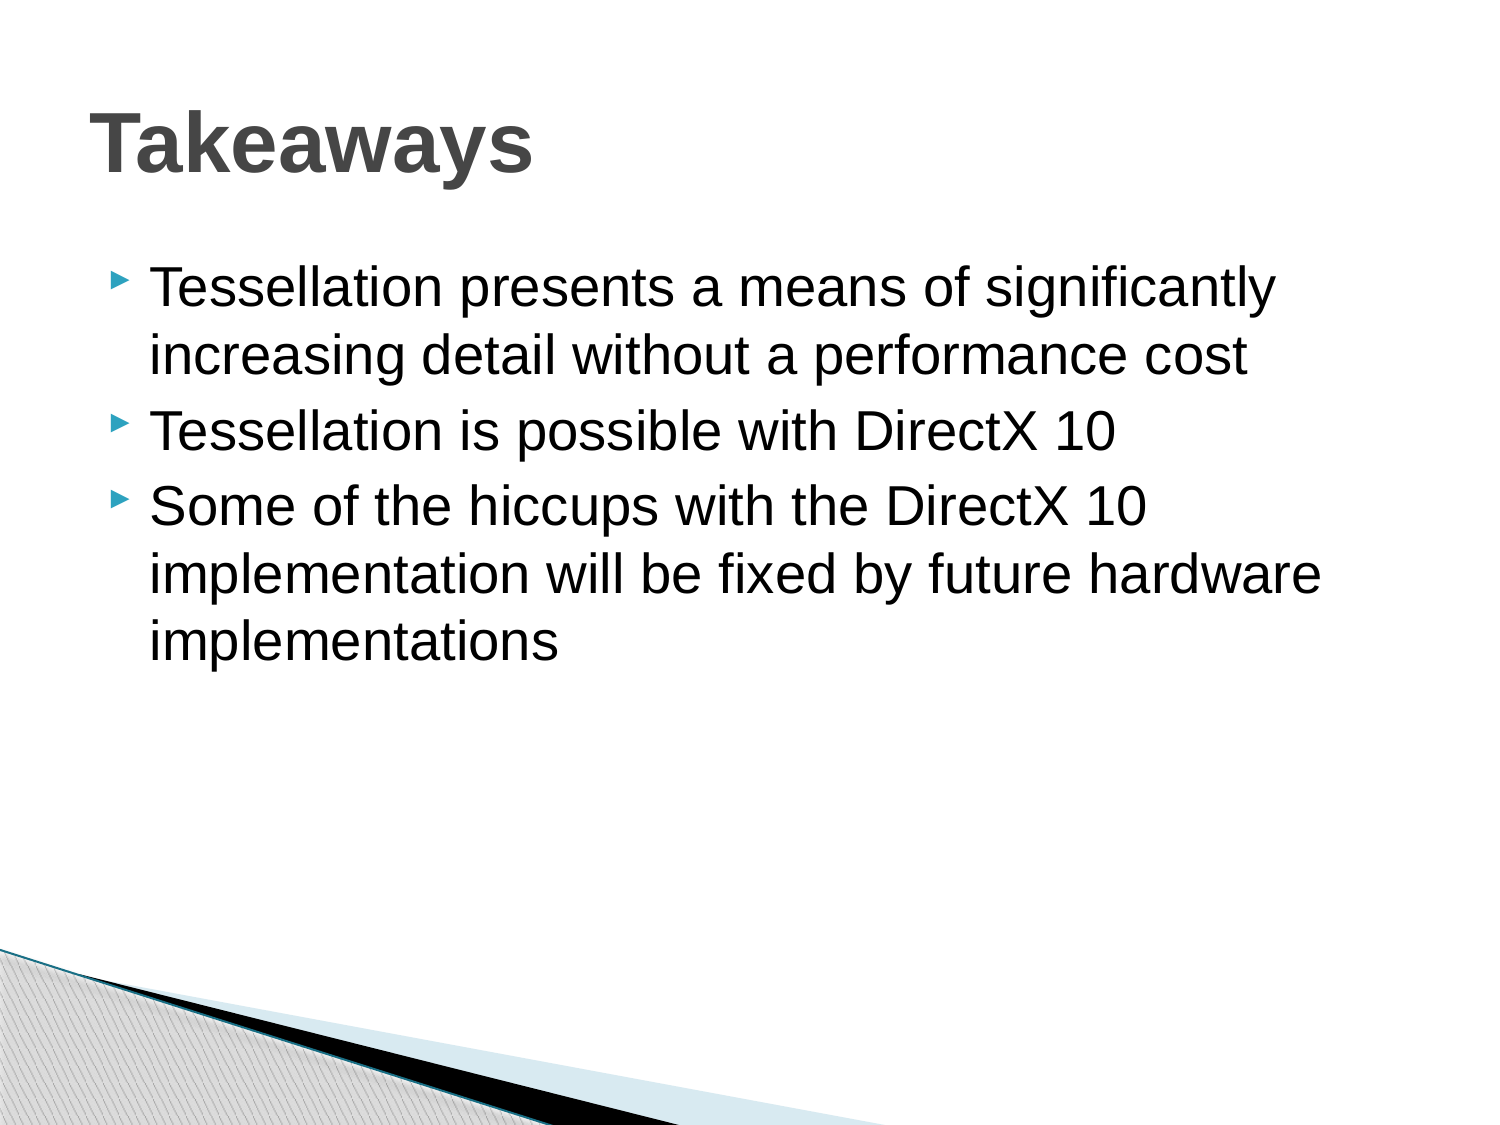

# Takeaways
Tessellation presents a means of significantly increasing detail without a performance cost
Tessellation is possible with DirectX 10
Some of the hiccups with the DirectX 10 implementation will be fixed by future hardware implementations